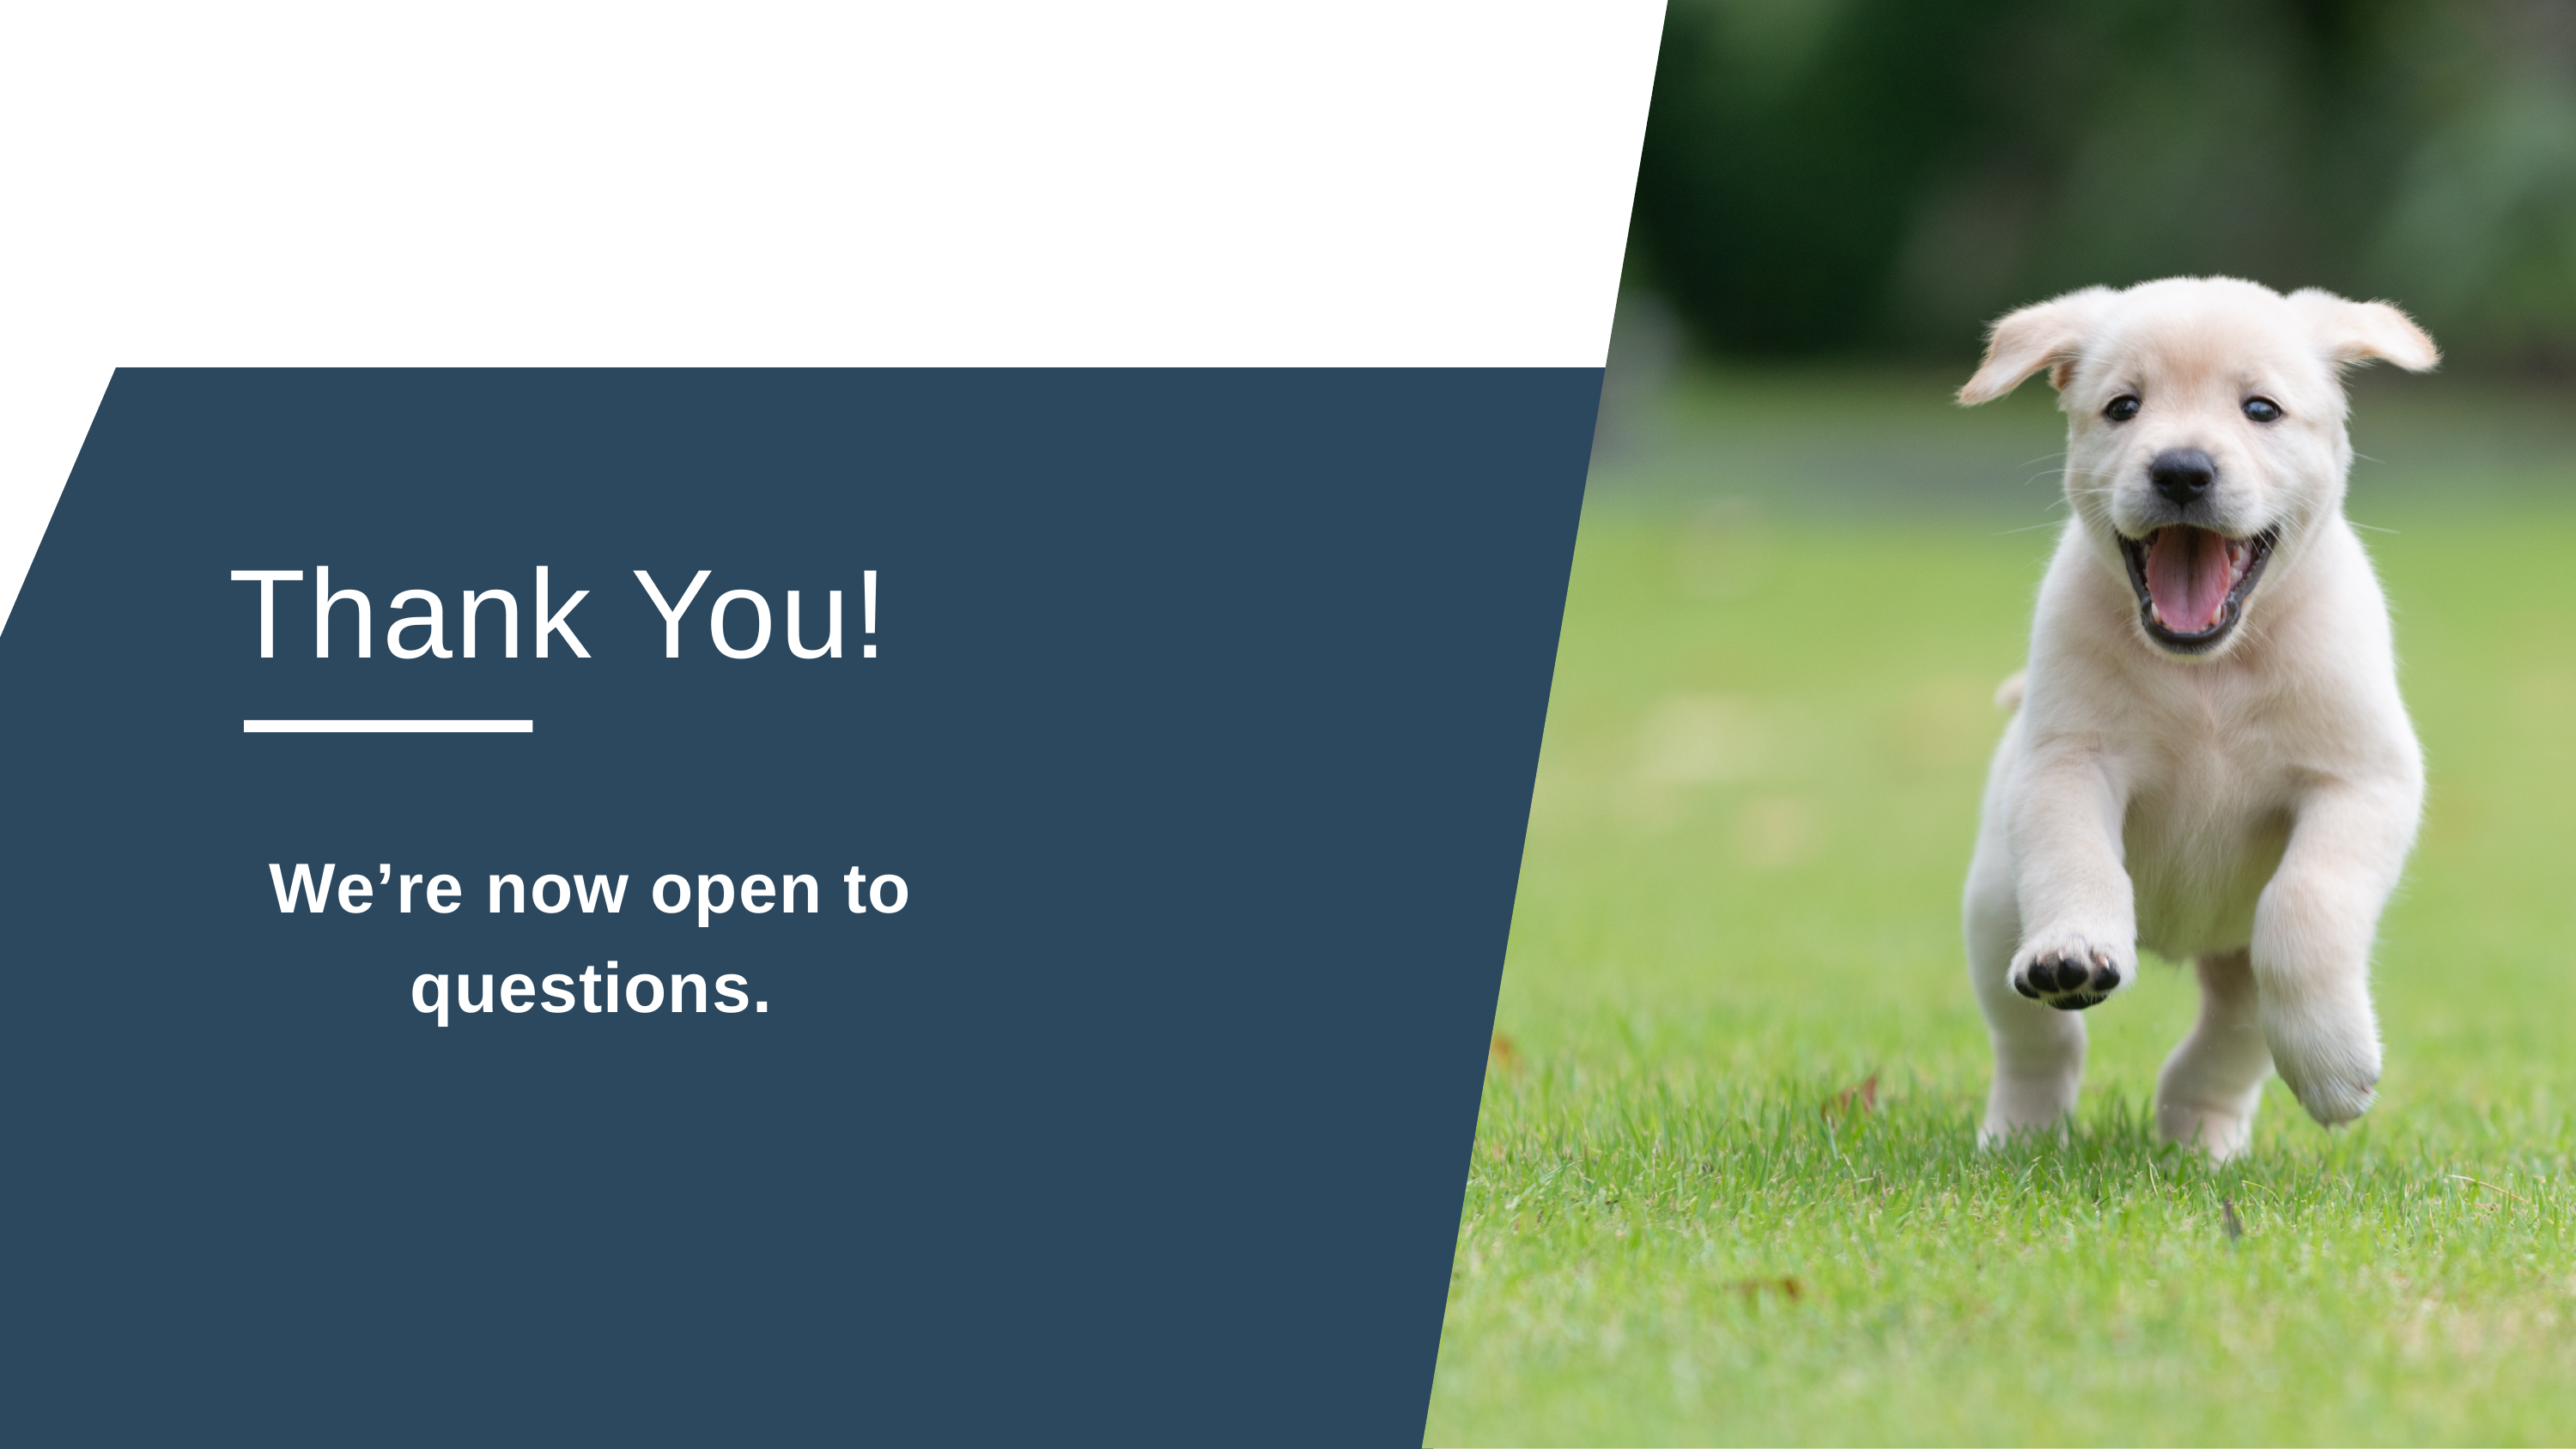

Thank You!

We’re now open to  questions.